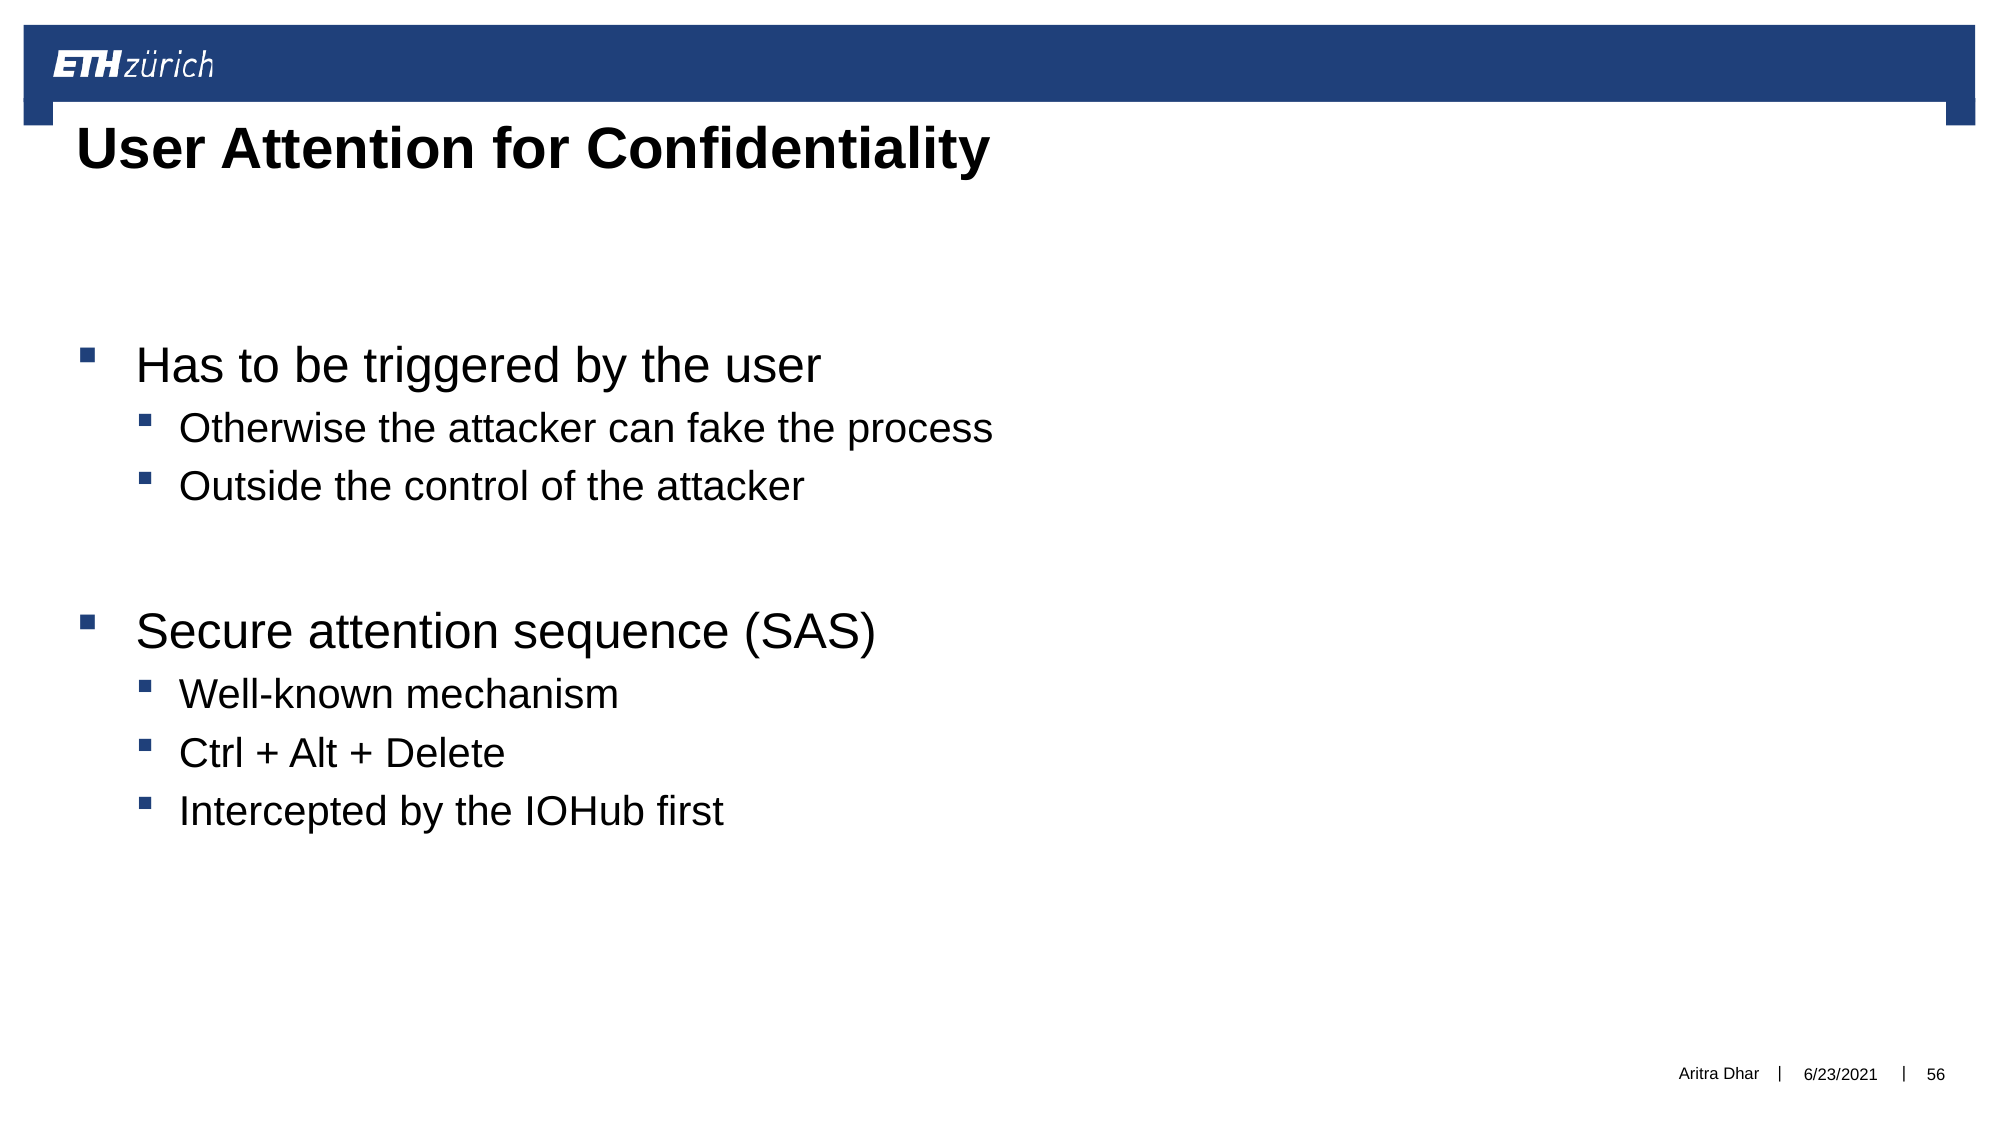

# User Attention for Confidentiality
Has to be triggered by the user
Otherwise the attacker can fake the process
Outside the control of the attacker

Secure attention sequence (SAS)
Well-known mechanism
Ctrl + Alt + Delete
Intercepted by the IOHub first

Aritra Dhar
6/23/2021
56